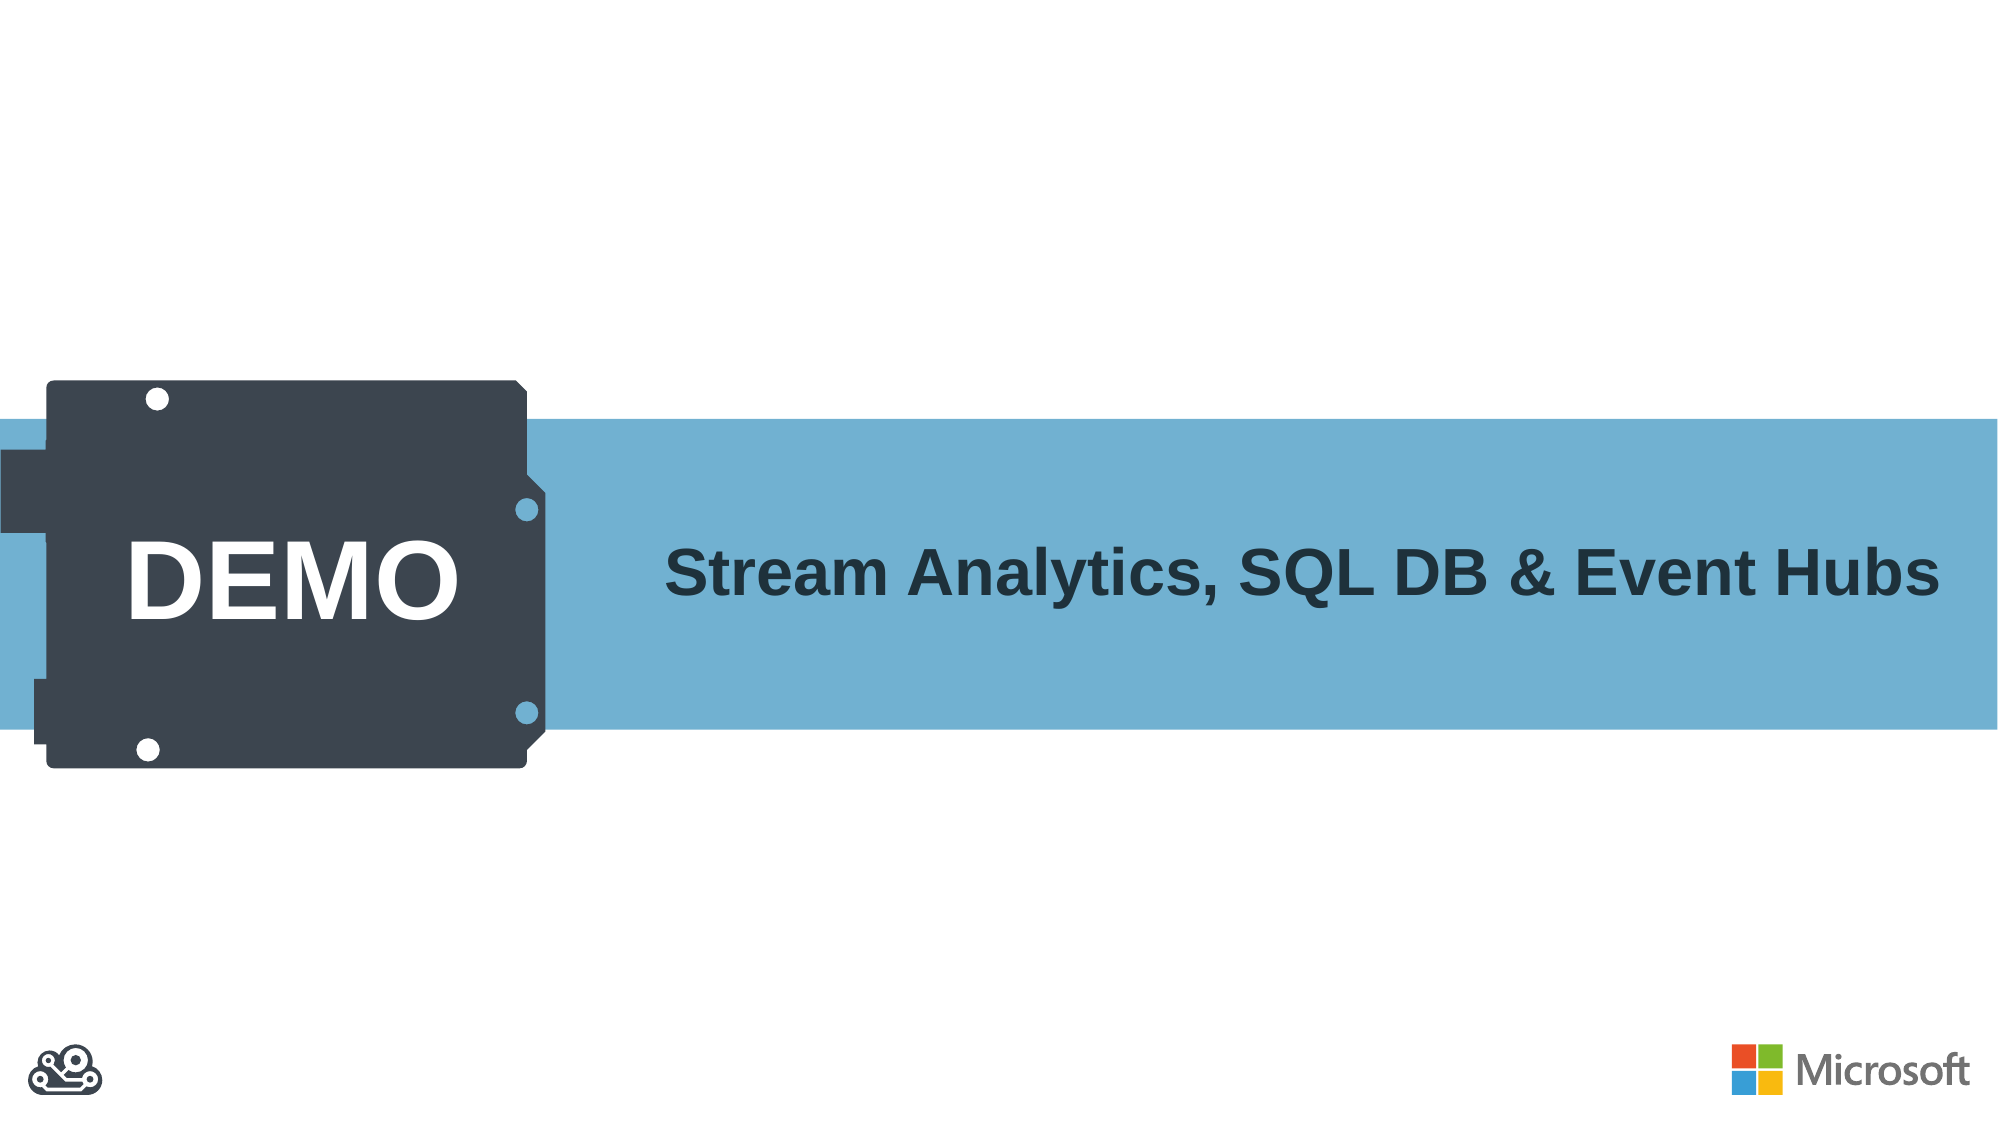

# Stream Analytics, SQL DB & Event Hubs